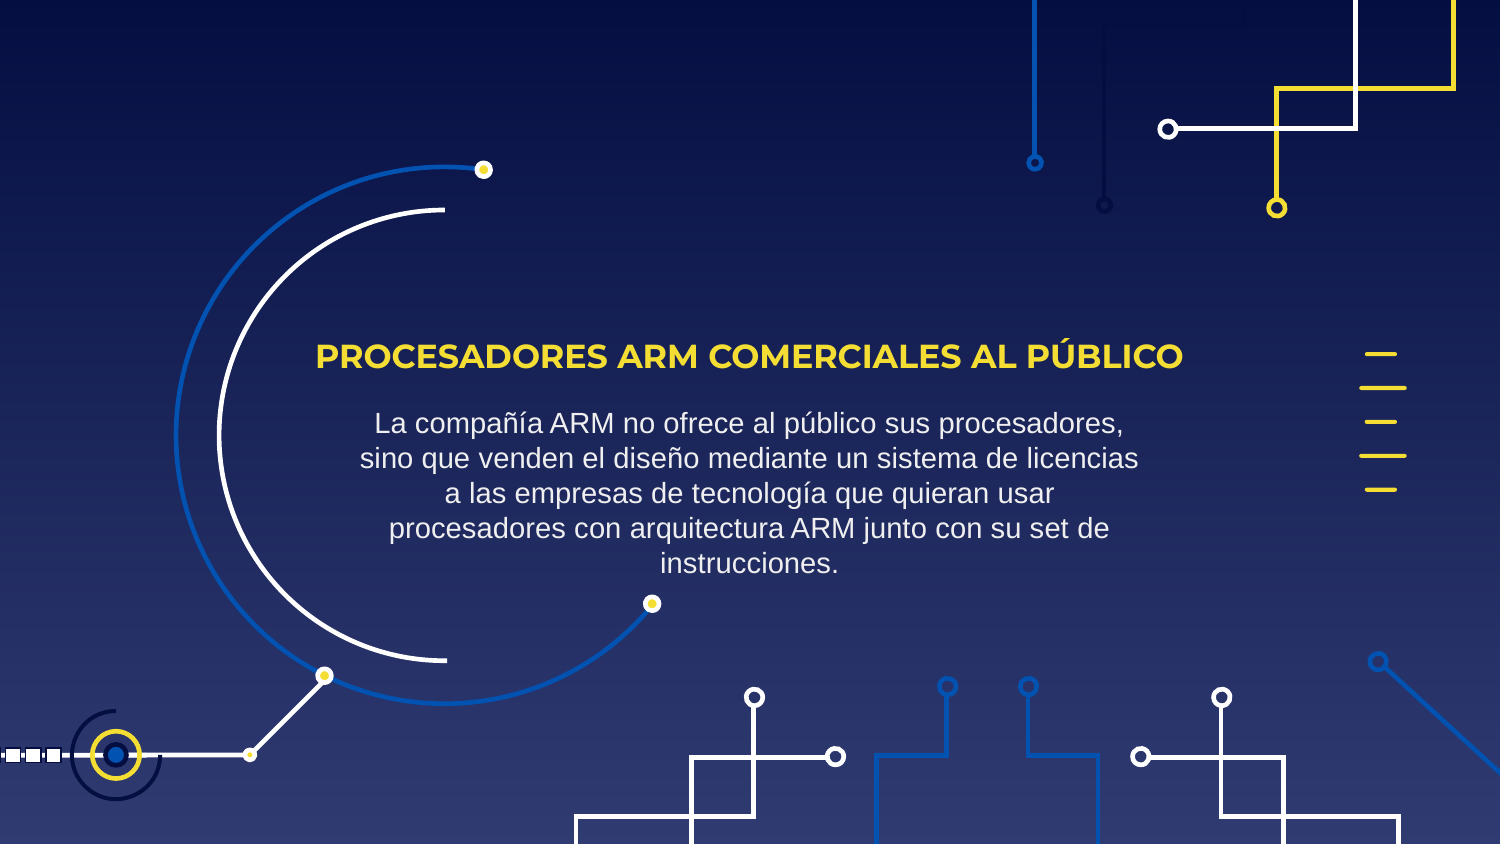

# PROCESADORES ARM COMERCIALES AL PÚBLICO
La compañía ARM no ofrece al público sus procesadores, sino que venden el diseño mediante un sistema de licencias a las empresas de tecnología que quieran usar procesadores con arquitectura ARM junto con su set de instrucciones.